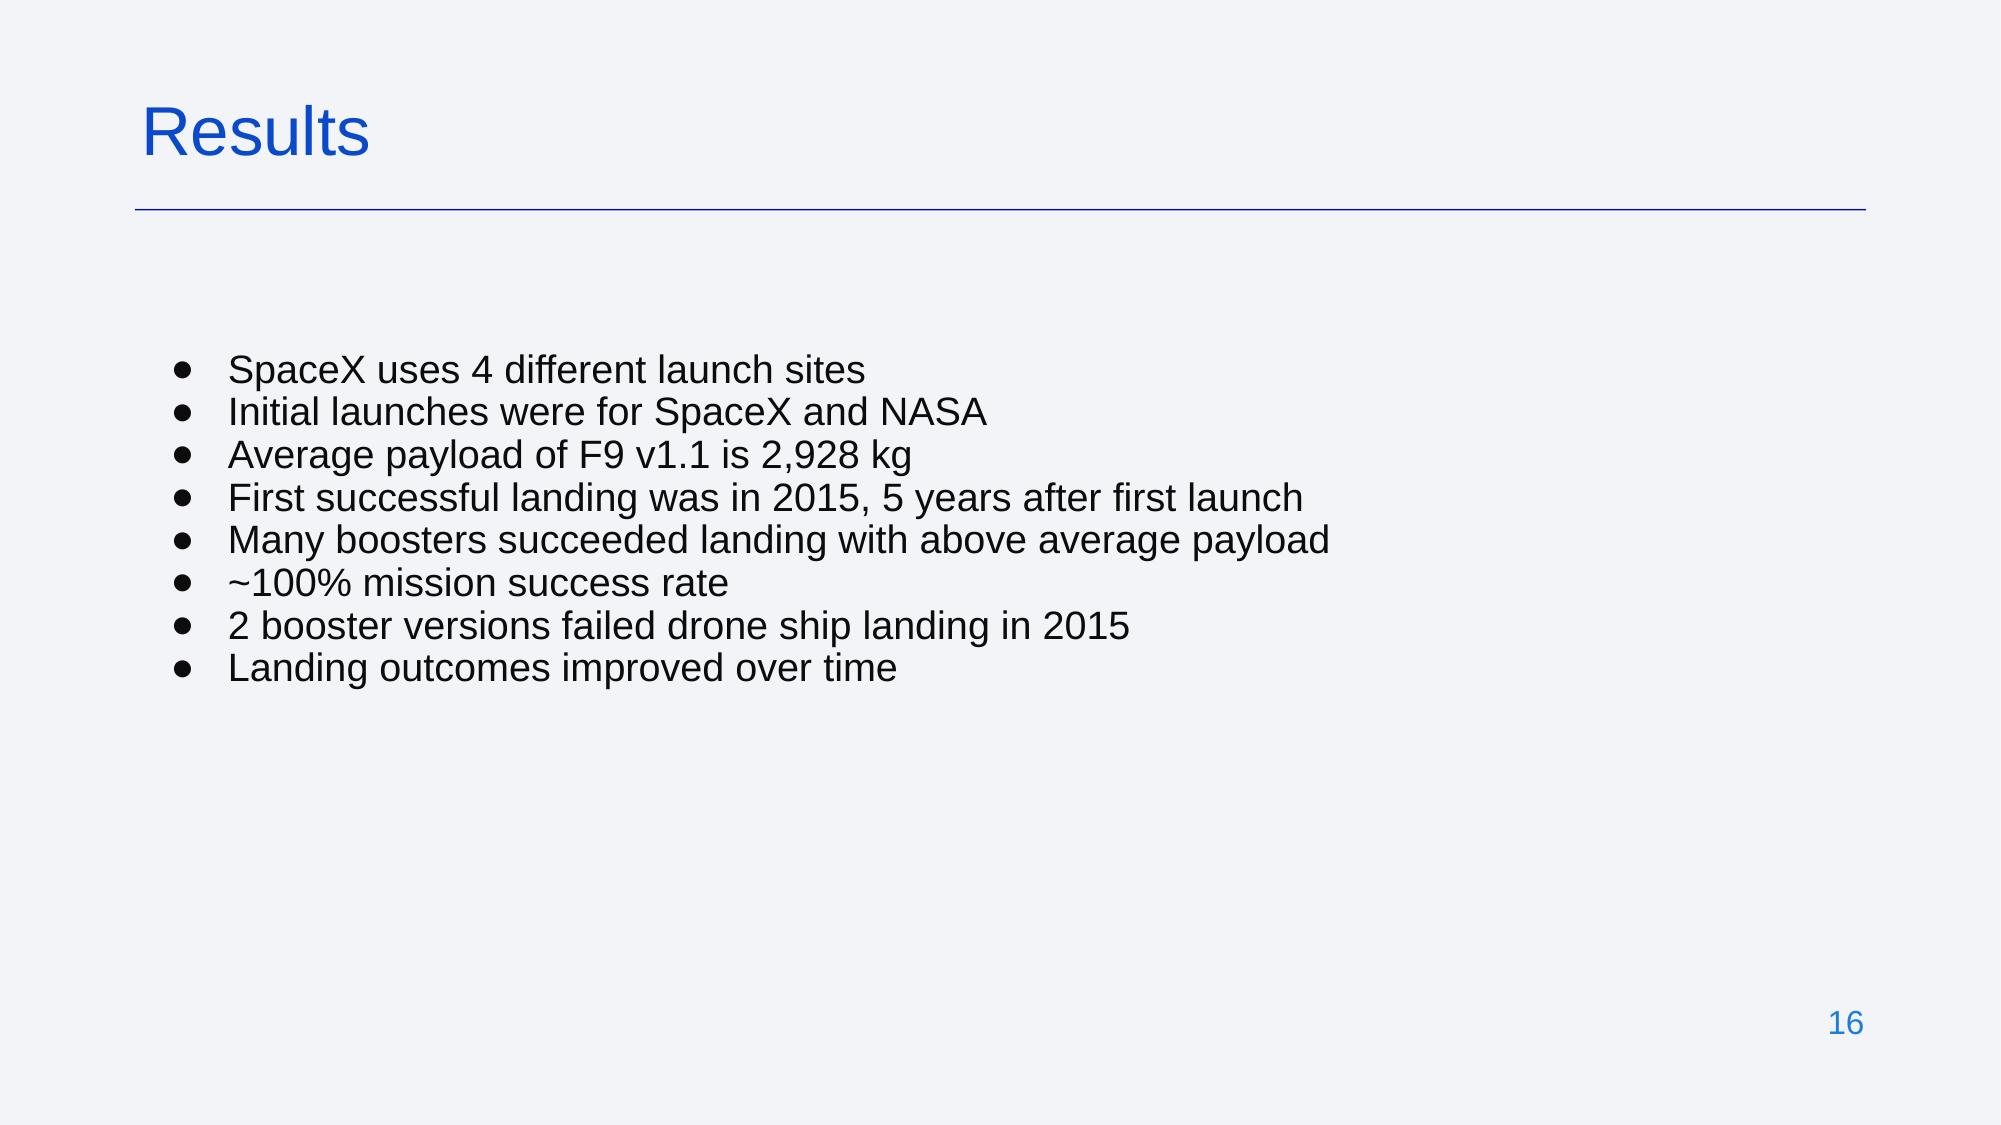

Results

SpaceX uses 4 different launch sites
Initial launches were for SpaceX and NASA
Average payload of F9 v1.1 is 2,928 kg
First successful landing was in 2015, 5 years after first launch
Many boosters succeeded landing with above average payload
~100% mission success rate
2 booster versions failed drone ship landing in 2015
Landing outcomes improved over time
16